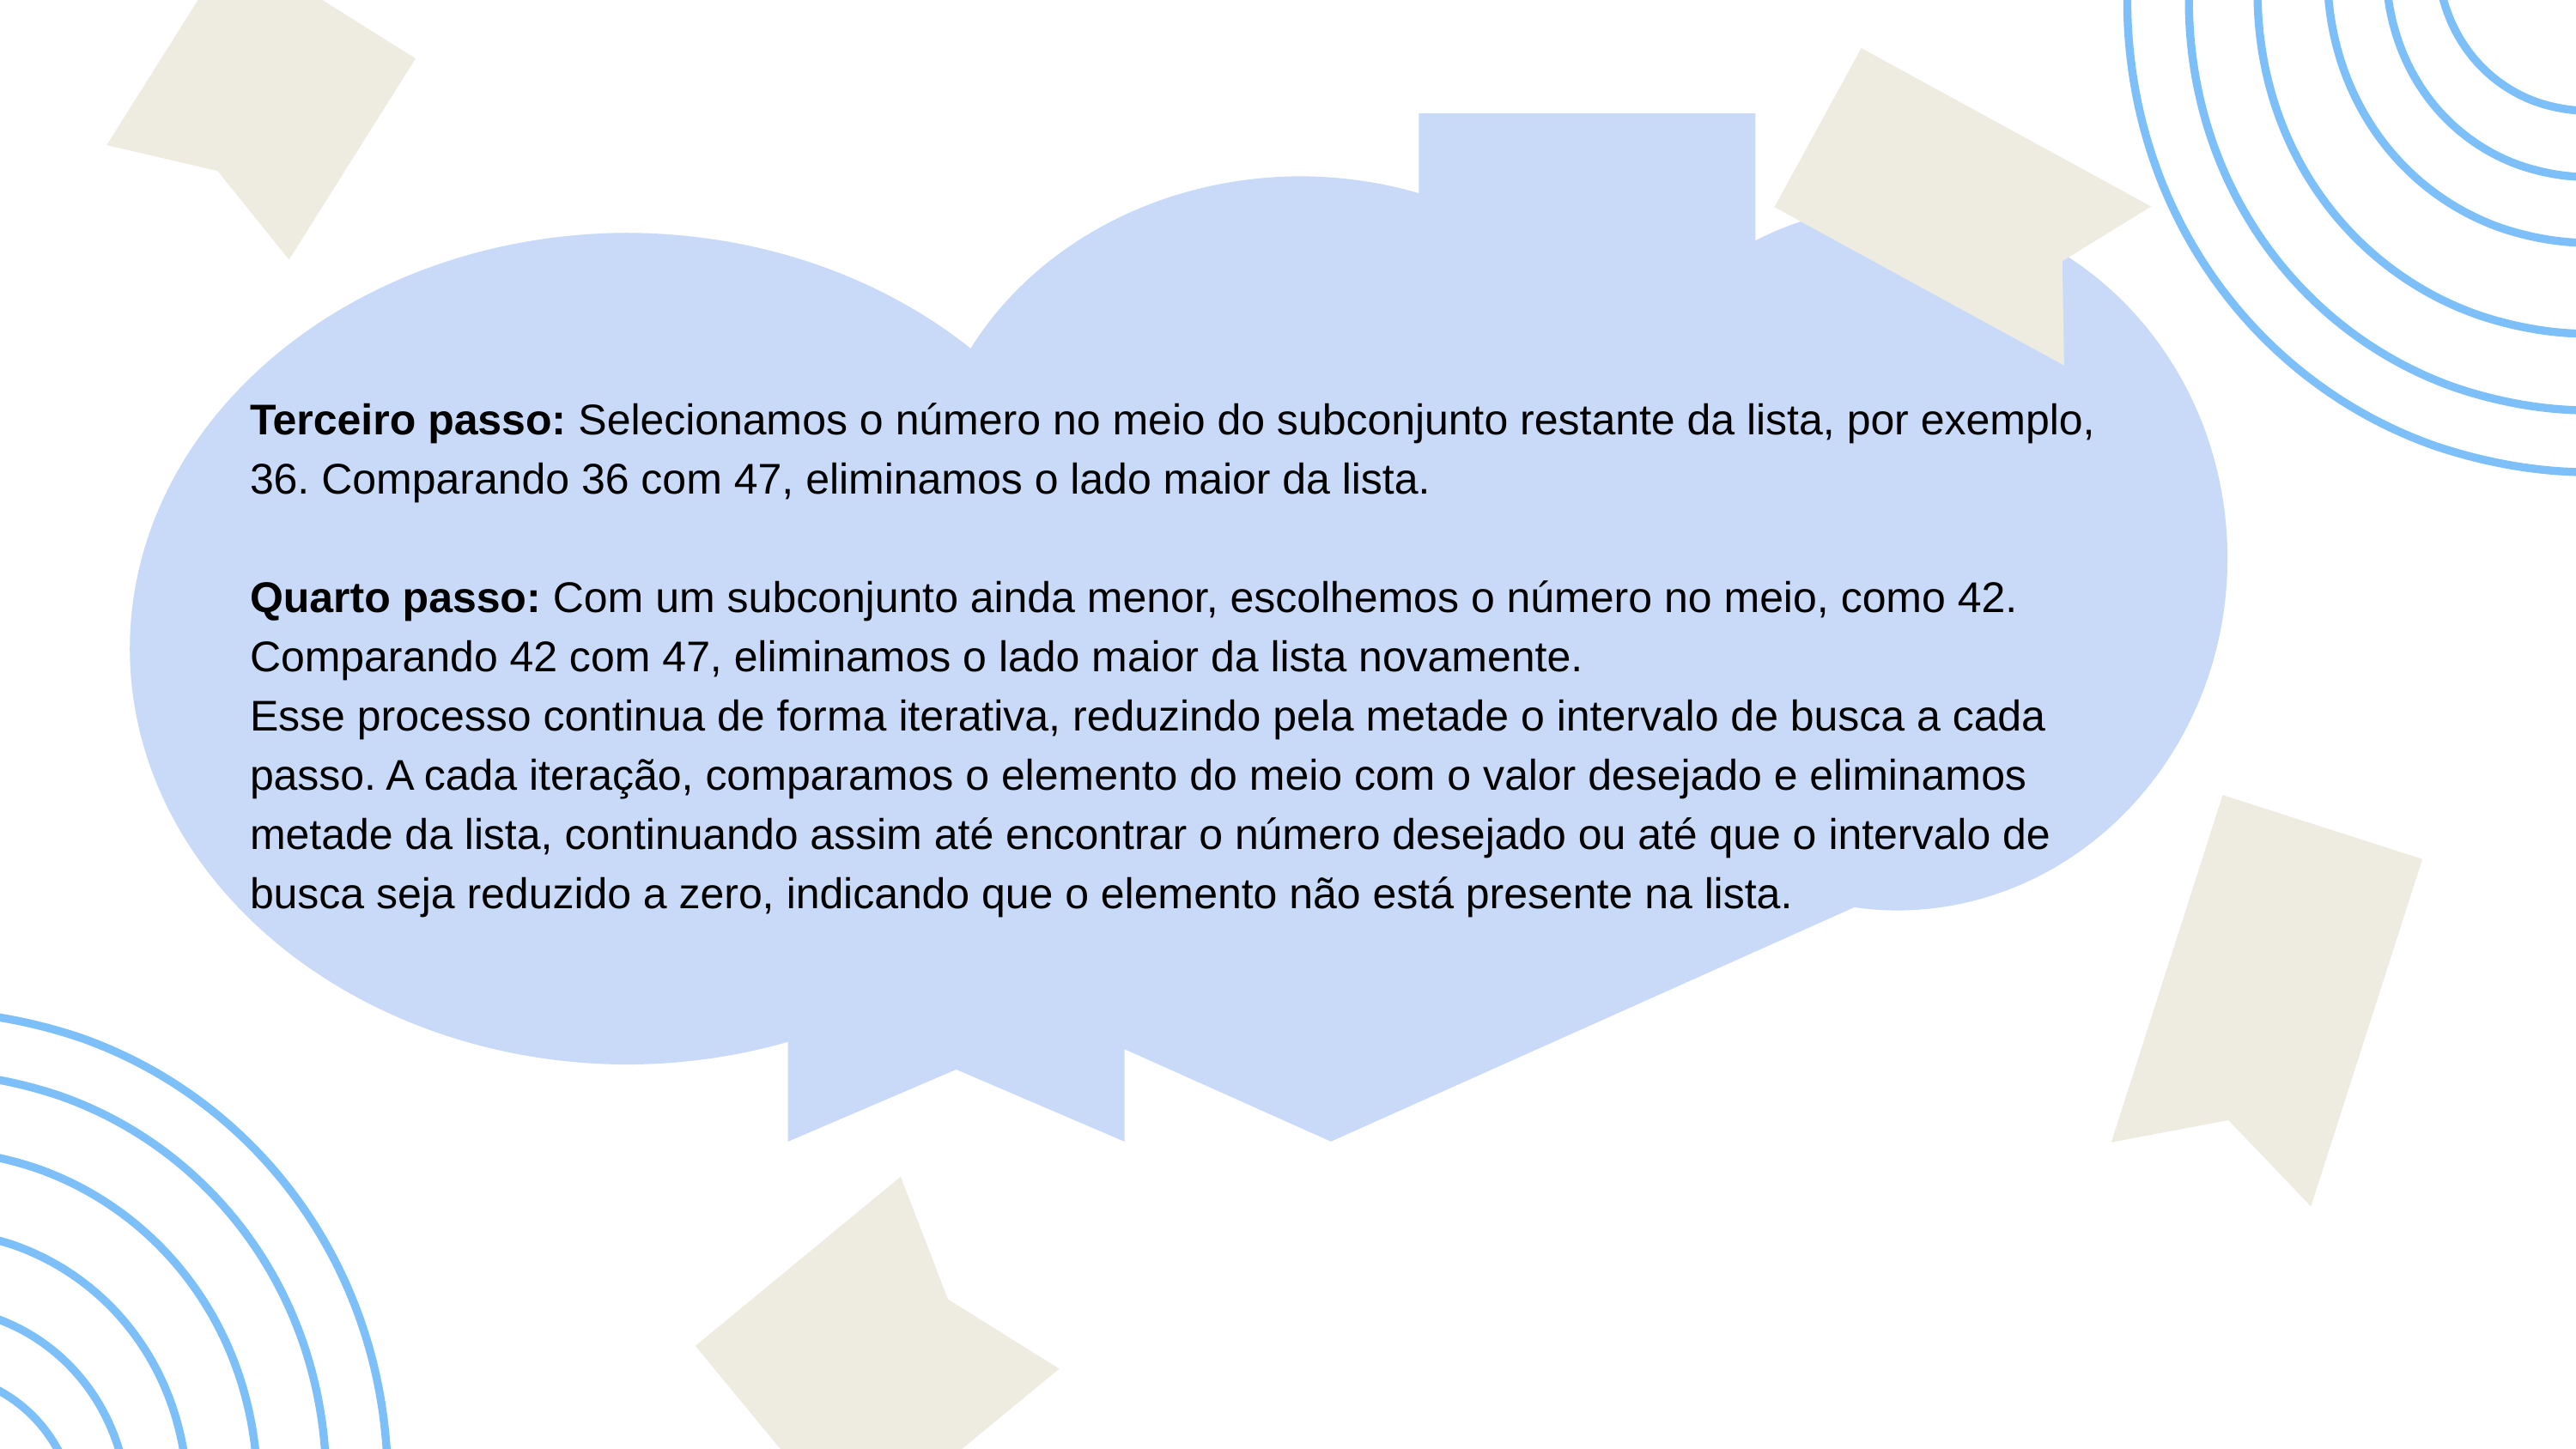

# Terceiro passo: Selecionamos o número no meio do subconjunto restante da lista, por exemplo, 36. Comparando 36 com 47, eliminamos o lado maior da lista.

Quarto passo: Com um subconjunto ainda menor, escolhemos o número no meio, como 42. Comparando 42 com 47, eliminamos o lado maior da lista novamente.
Esse processo continua de forma iterativa, reduzindo pela metade o intervalo de busca a cada passo. A cada iteração, comparamos o elemento do meio com o valor desejado e eliminamos metade da lista, continuando assim até encontrar o número desejado ou até que o intervalo de busca seja reduzido a zero, indicando que o elemento não está presente na lista.